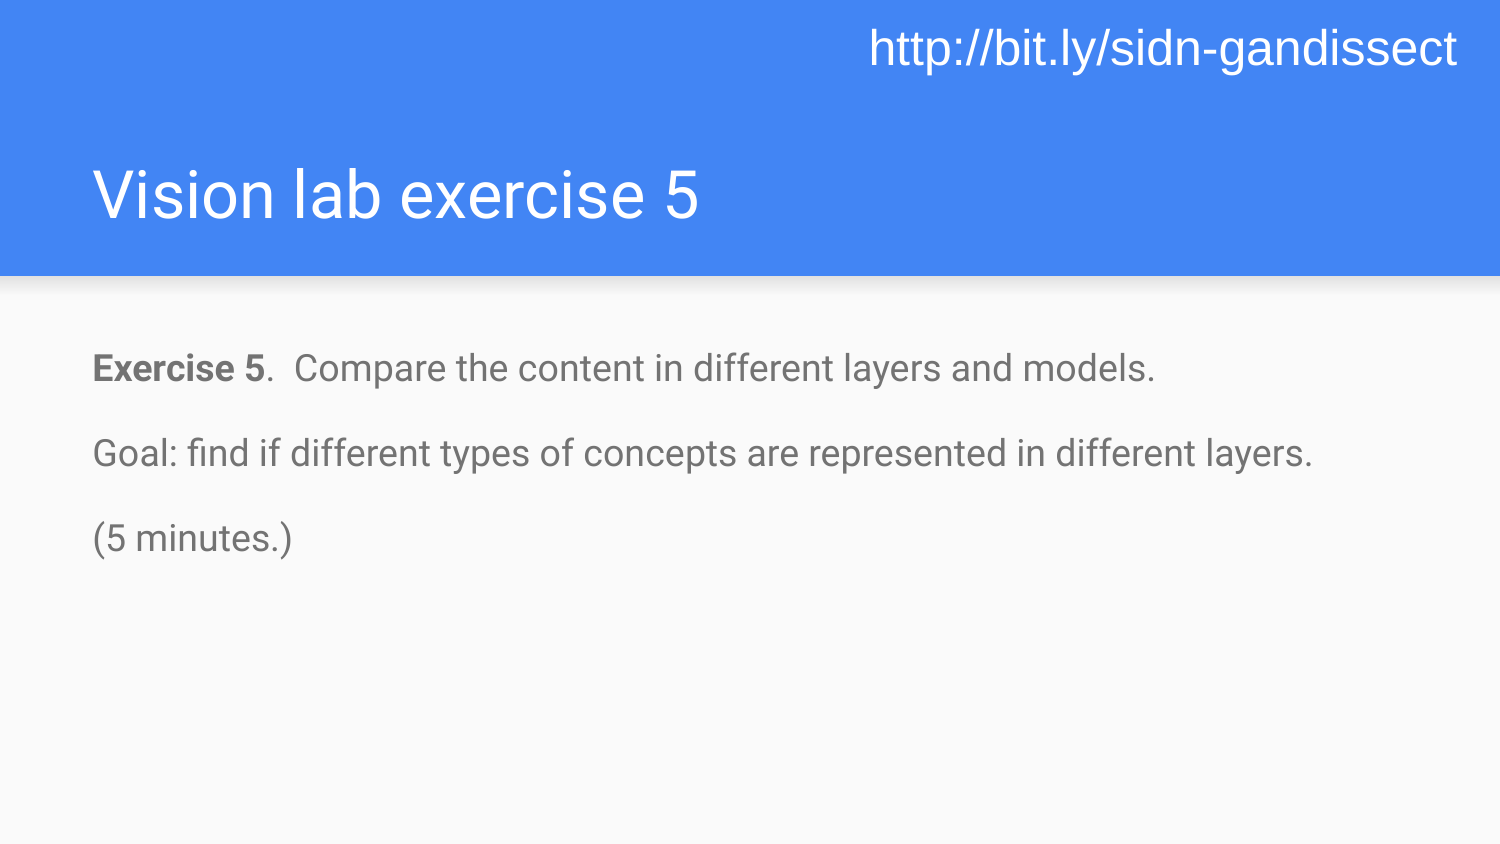

http://bit.ly/sidn-gandissect
# Vision lab exercise 5
Exercise 5.  Compare the content in different layers and models.
Goal: find if different types of concepts are represented in different layers.
(5 minutes.)